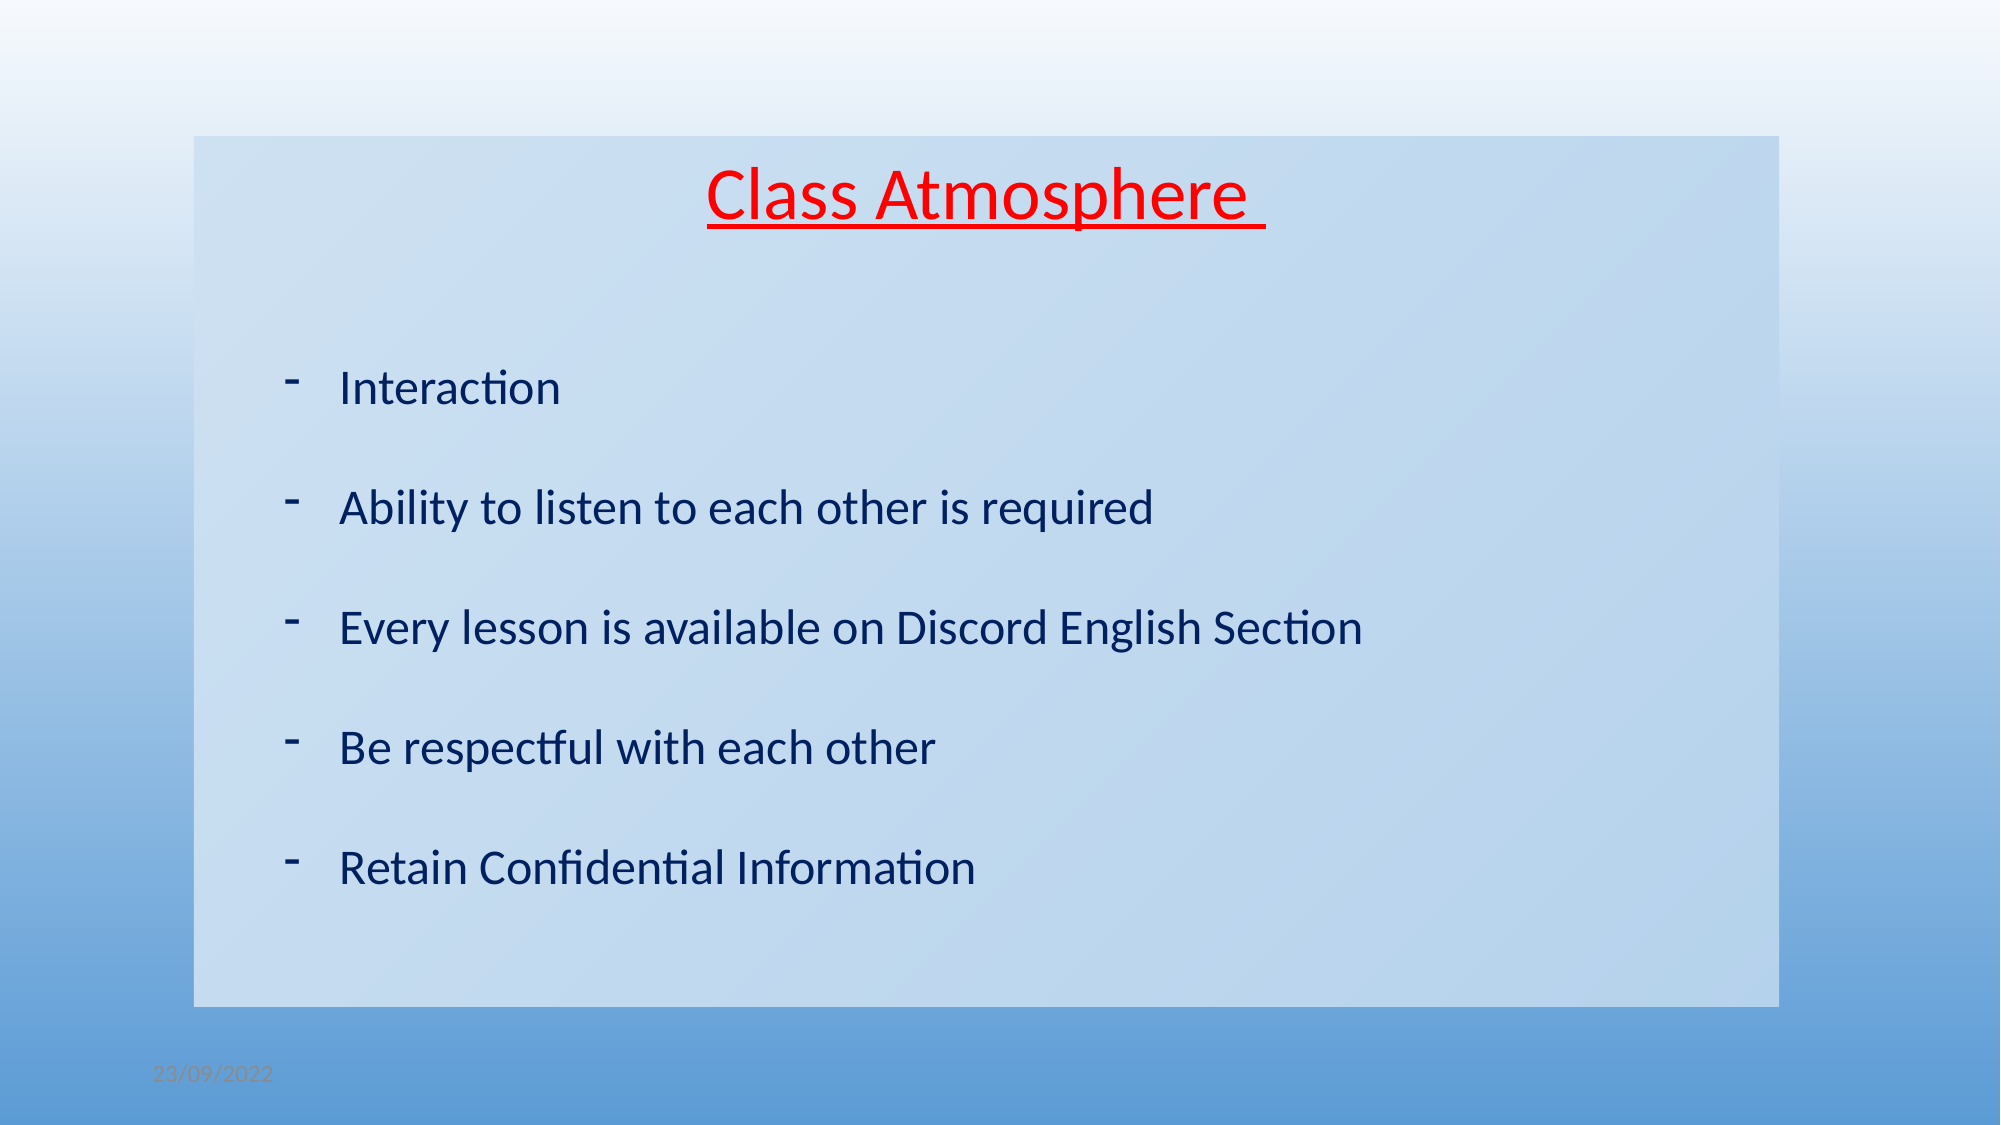

Class Atmosphere

Interaction

Ability to listen to each other is required

Every lesson is available on Discord English Section

Be respectful with each other

Retain Confidential Information

23/09/2022